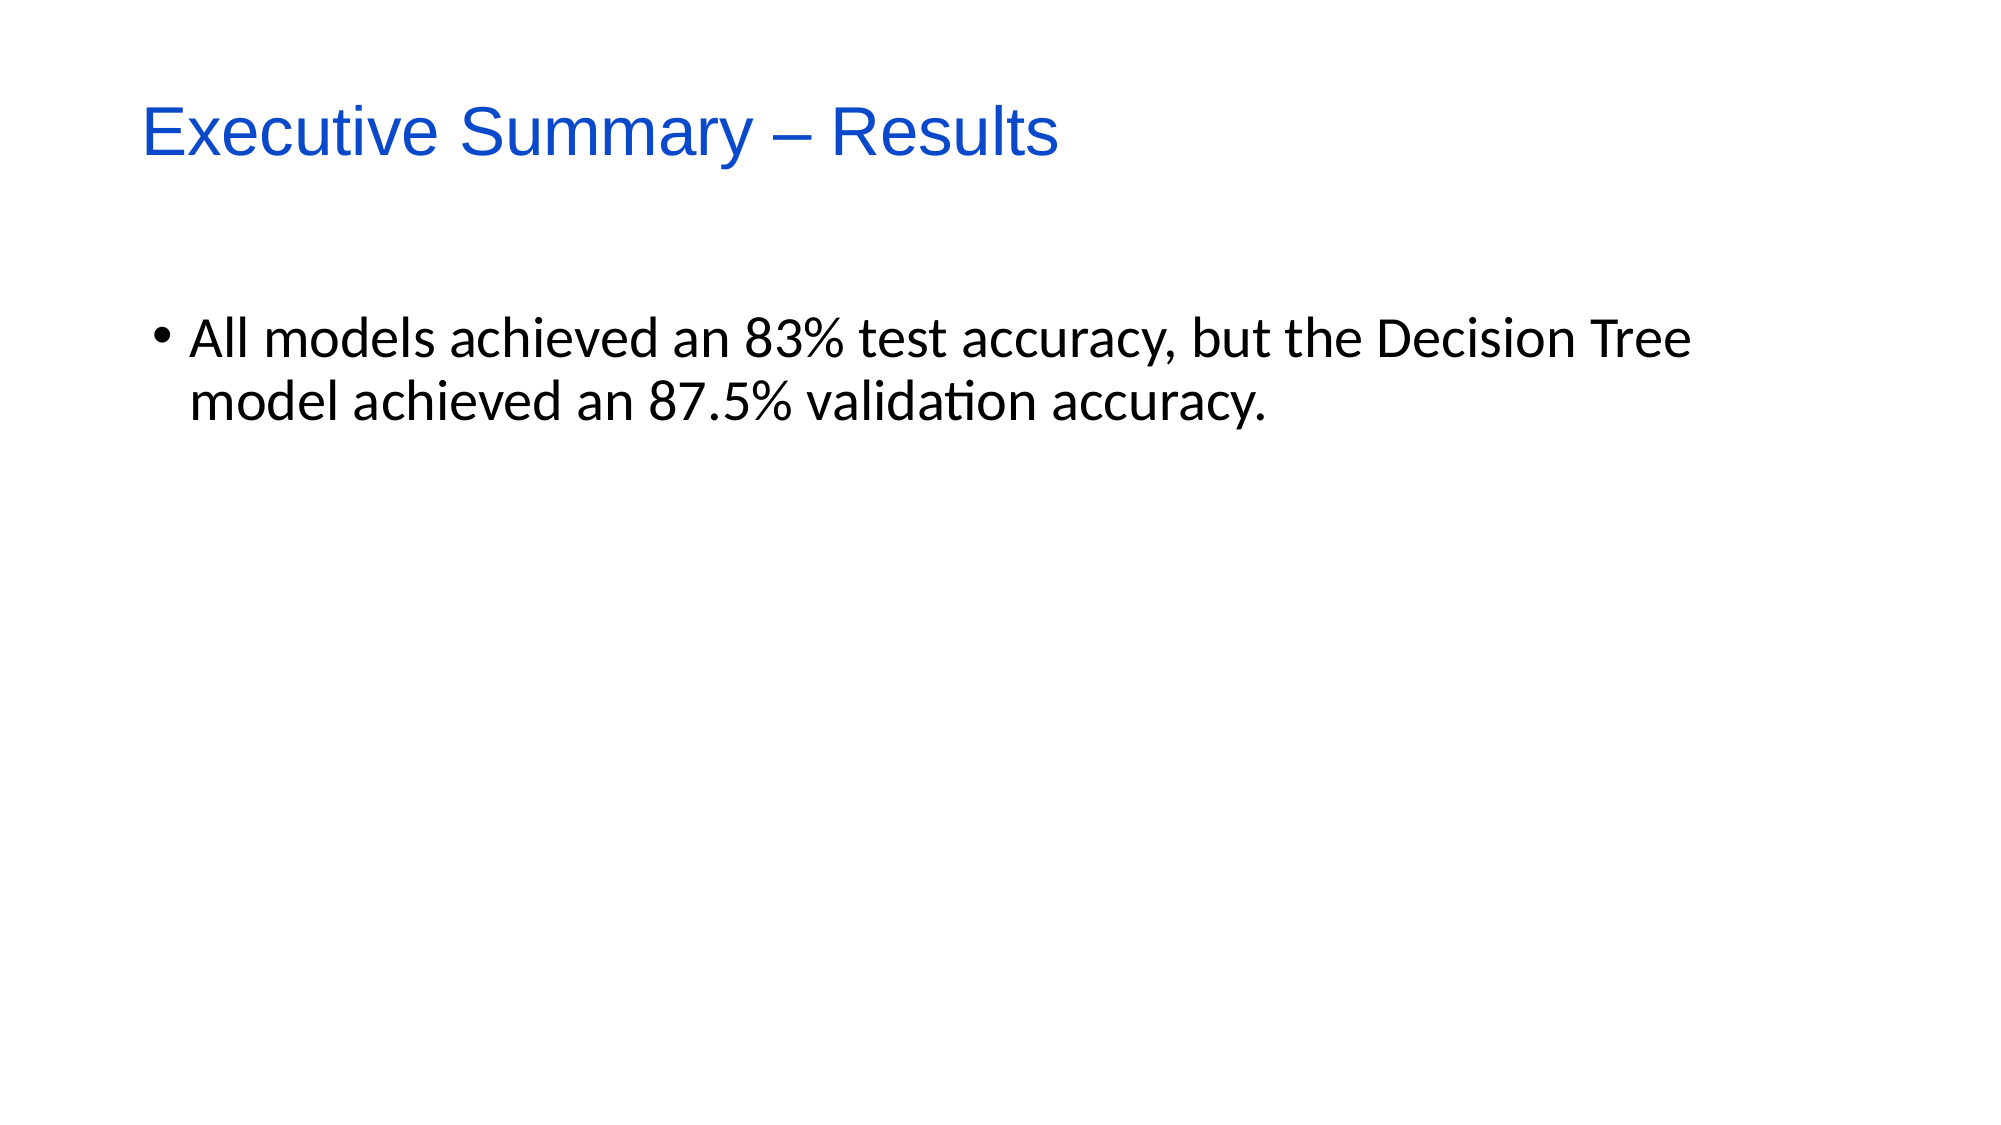

Executive Summary – Results
All models achieved an 83% test accuracy, but the Decision Tree model achieved an 87.5% validation accuracy.